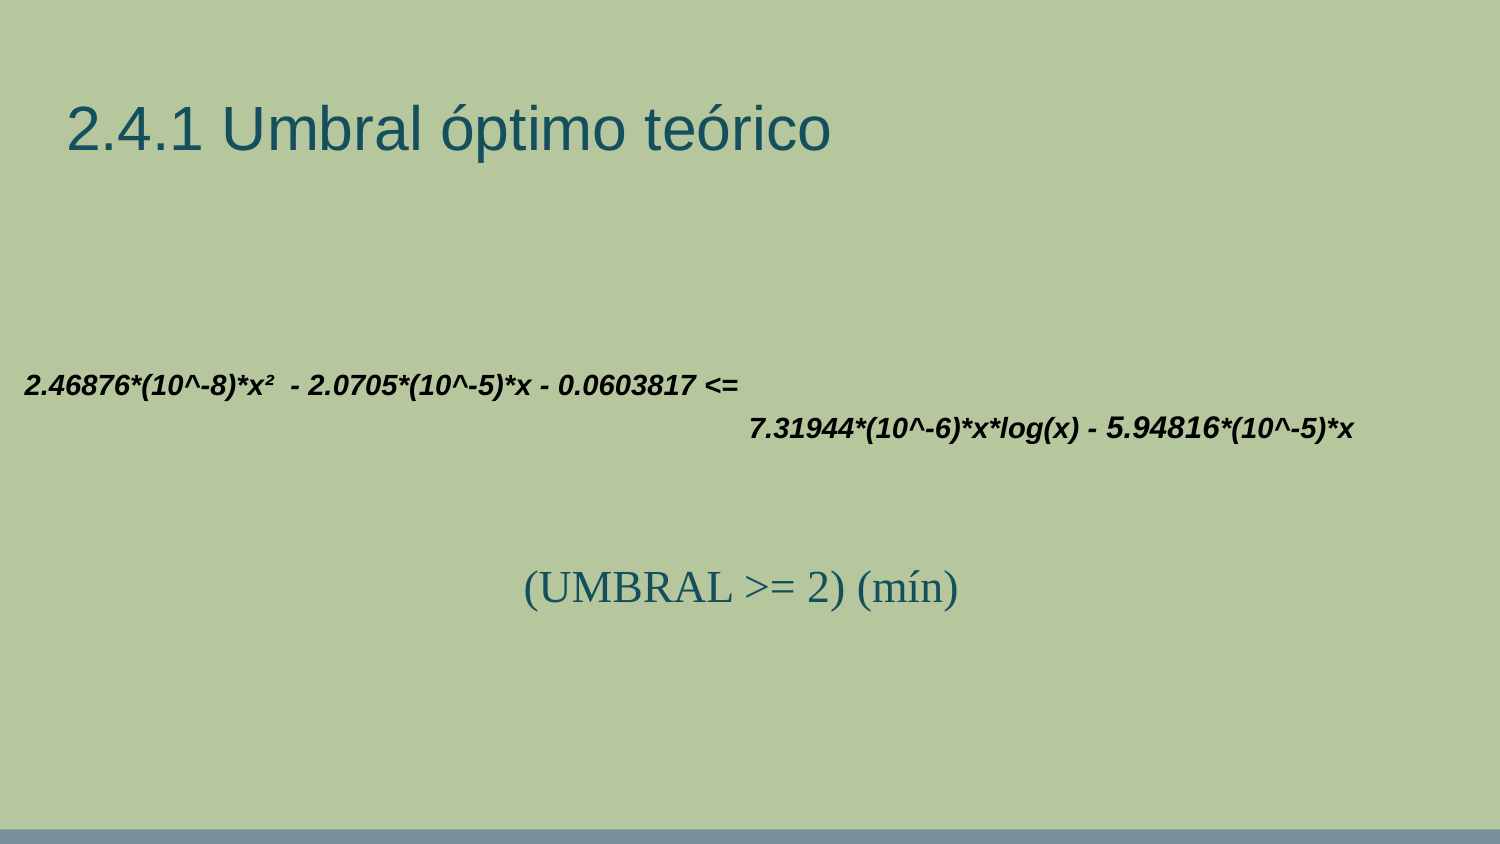

# 2.4.1 Umbral óptimo teórico
2.46876*(10^-8)*x²  - 2.0705*(10^-5)*x - 0.0603817 <=
      7.31944*(10^-6)*x*log(x) - 5.94816*(10^-5)*x
(UMBRAL >= 2) (mín)